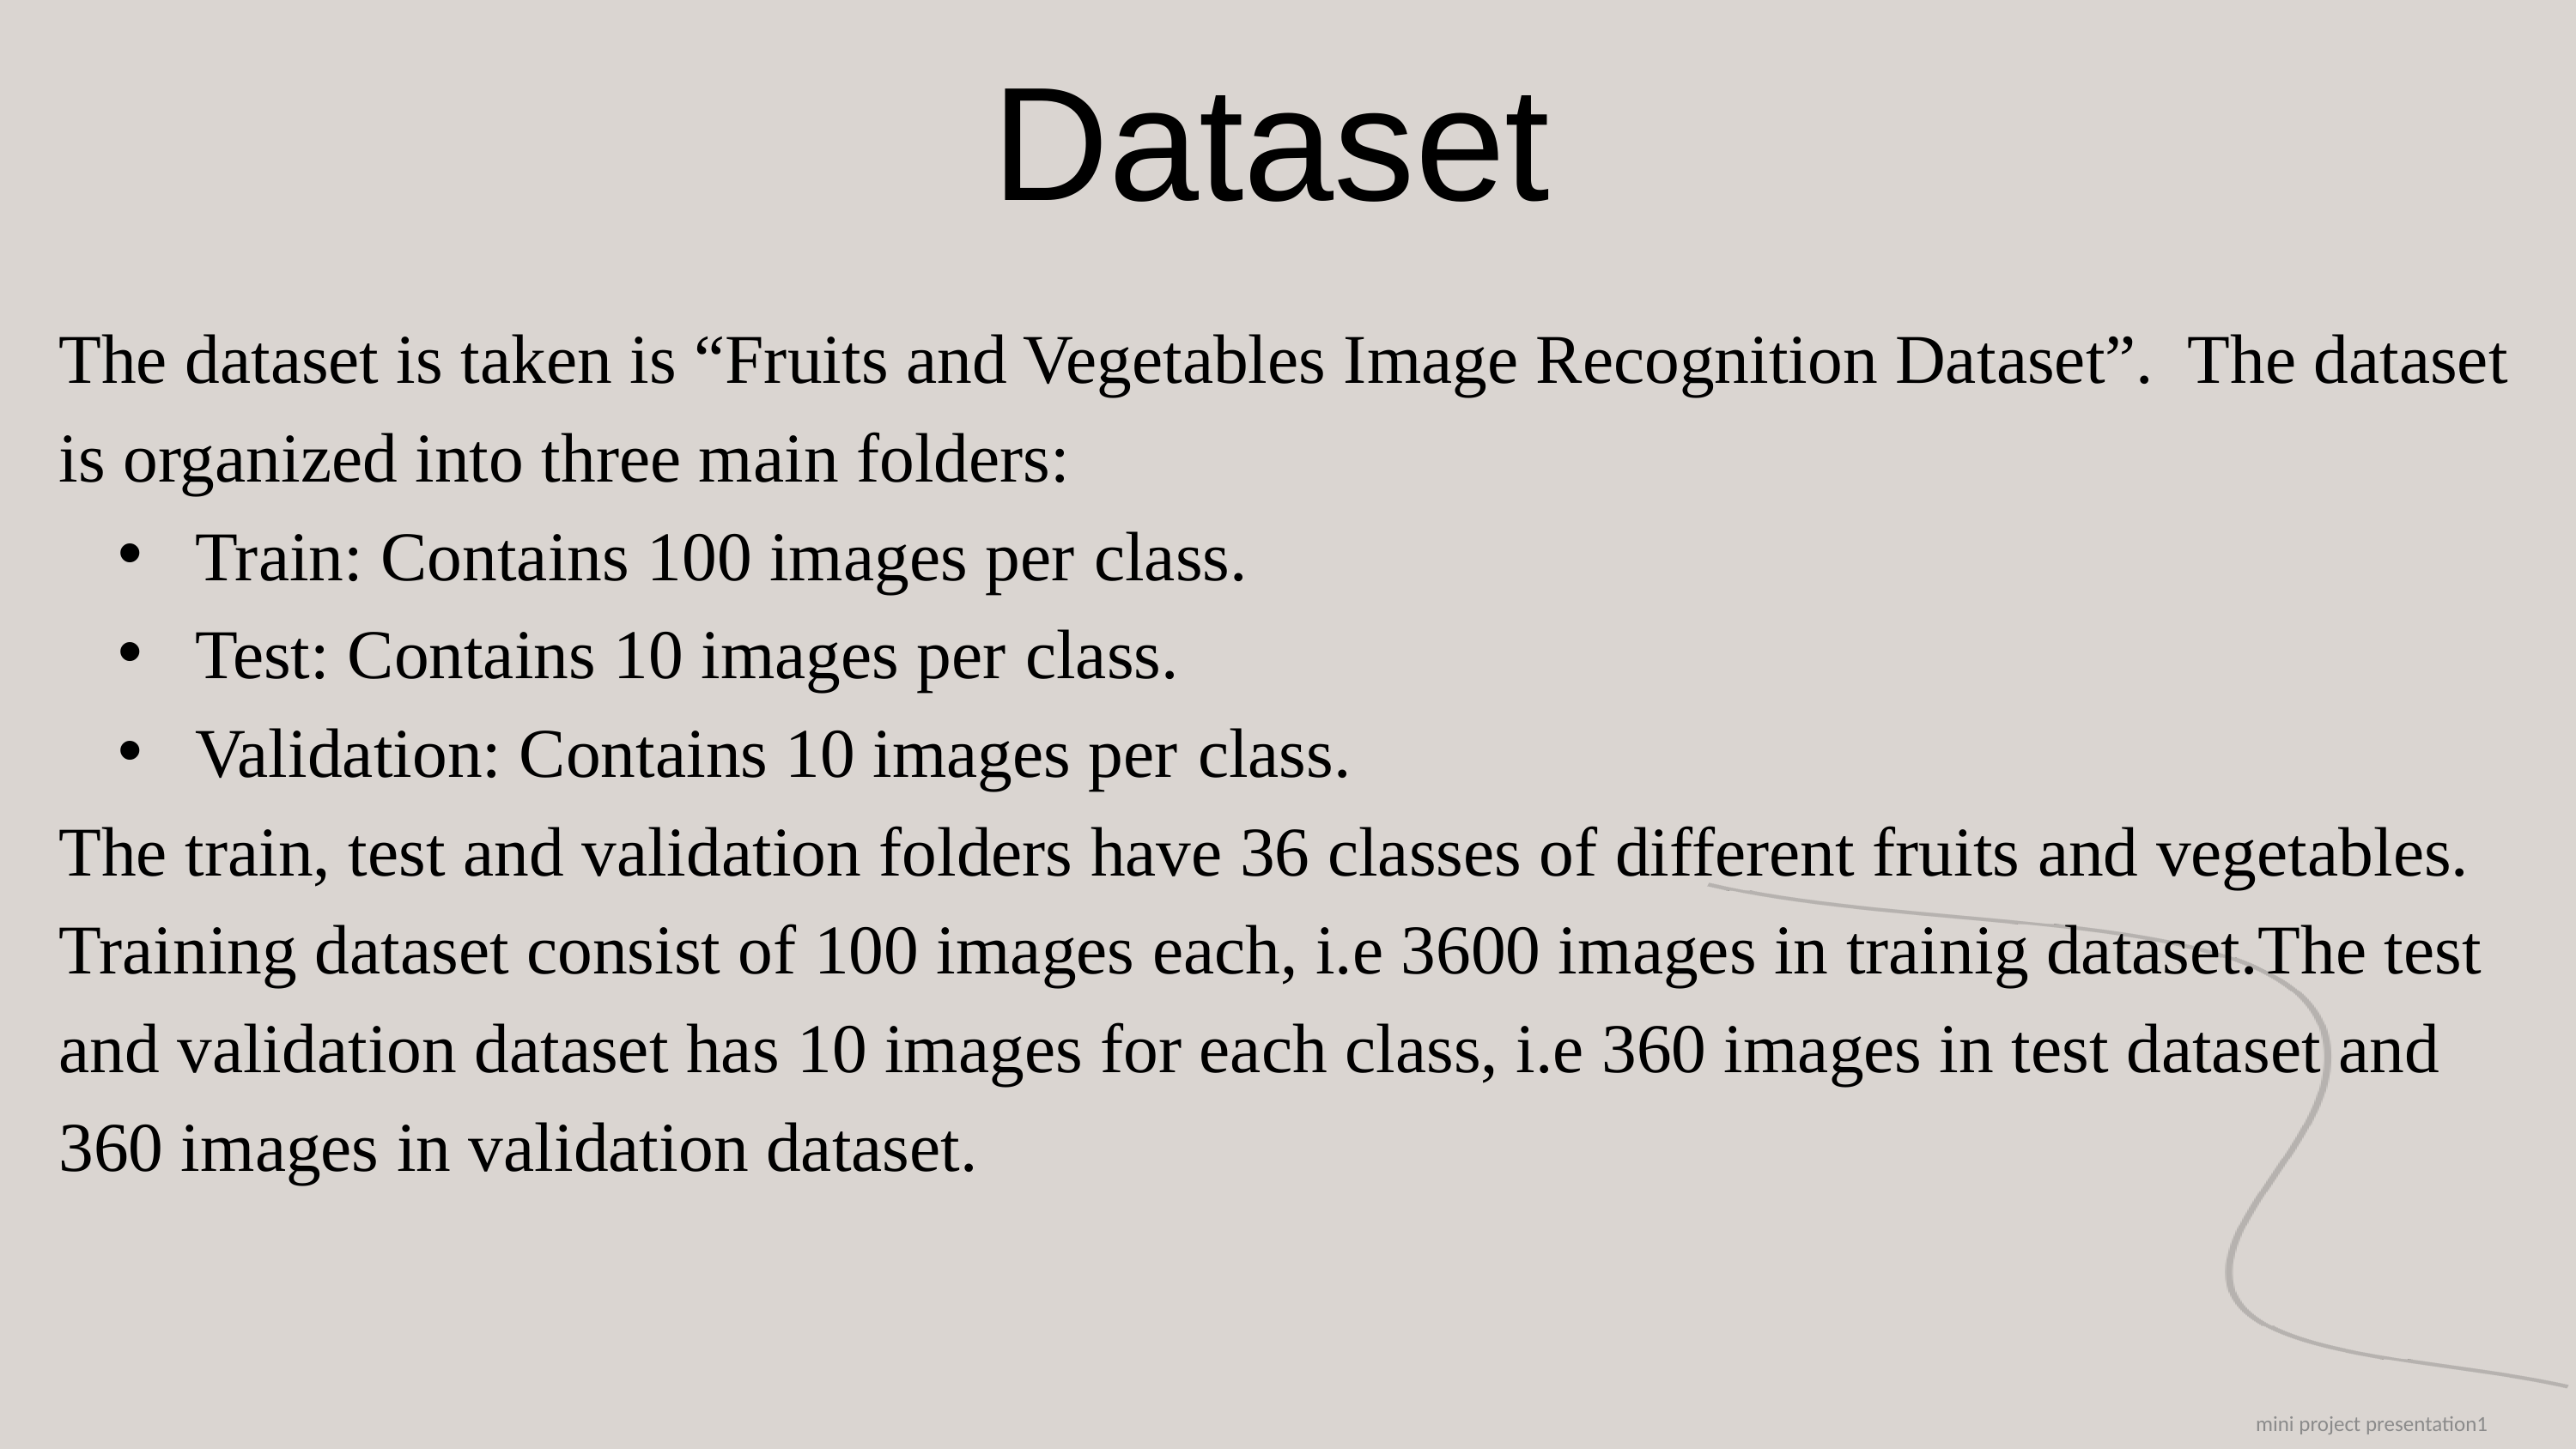

14
Dataset
The dataset is taken is “Fruits and Vegetables Image Recognition Dataset”.  The dataset is organized into three main folders:
 Train: Contains 100 images per class.
 Test: Contains 10 images per class.
 Validation: Contains 10 images per class.
The train, test and validation folders have 36 classes of different fruits and vegetables.
Training dataset consist of 100 images each, i.e 3600 images in trainig dataset.The test and validation dataset has 10 images for each class, i.e 360 images in test dataset and 360 images in validation dataset.

mini project presentation1